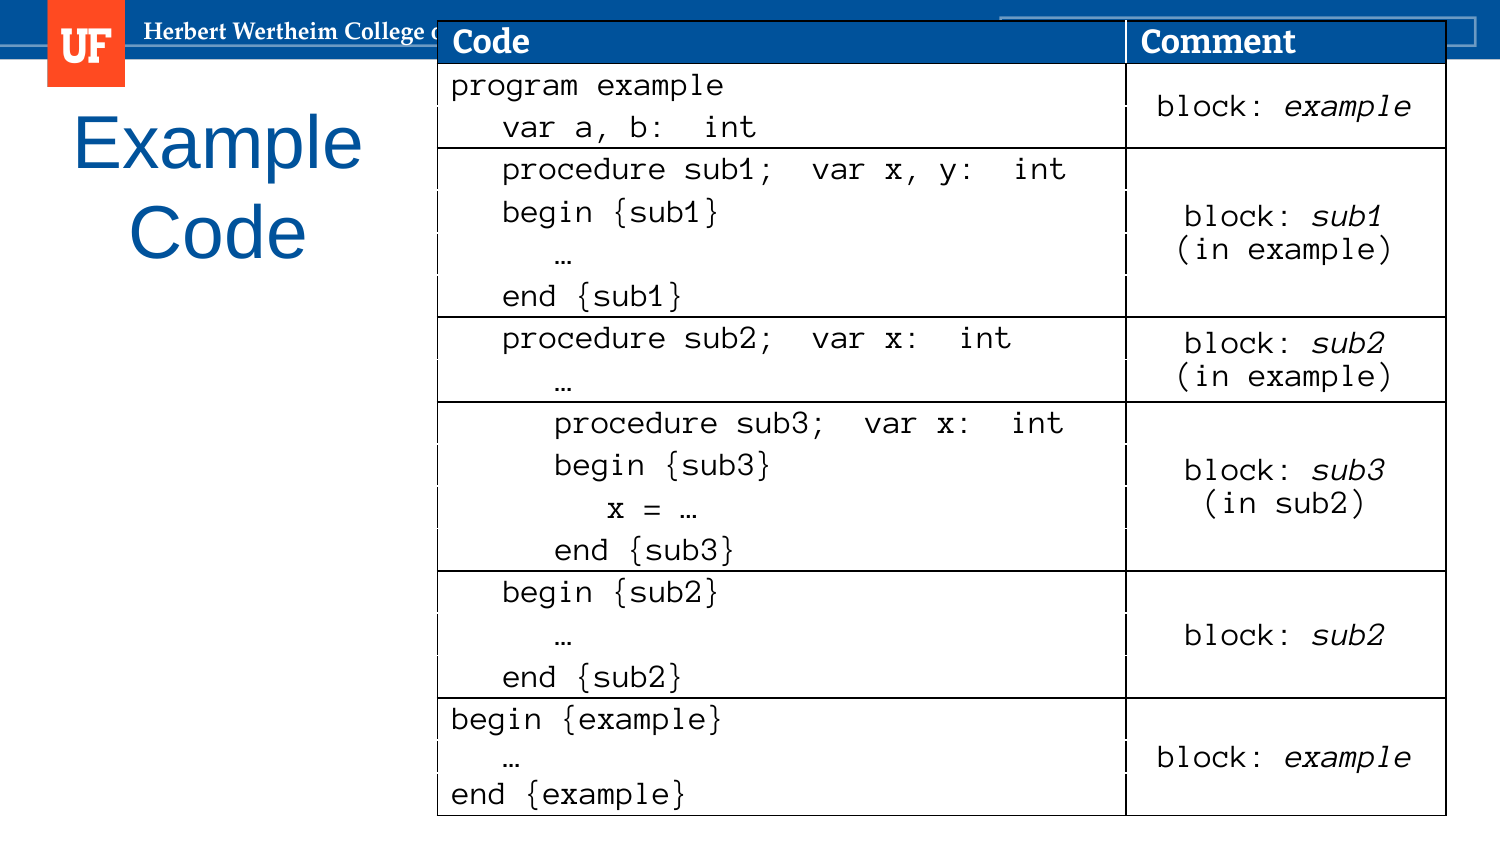

| Code |  |  |  | Comment |
| --- | --- | --- | --- | --- |
| program example |  |  |  | block: example |
|  | var a, b: int |  |  |  |
|  | procedure sub1; var x, y: int |  |  | block: sub1 (in example) |
|  | begin {sub1} |  |  |  |
|  |  | … |  |  |
|  | end {sub1} |  |  |  |
|  | procedure sub2; var x: int |  |  | block: sub2 (in example) |
|  |  | … |  |  |
|  |  | procedure sub3; var x: int |  | block: sub3 (in sub2) |
|  |  | begin {sub3} |  |  |
|  |  |  | x = … |  |
|  |  | end {sub3} |  |  |
|  | begin {sub2} |  |  | block: sub2 |
|  |  | … |  |  |
|  | end {sub2} |  |  |  |
| begin {example} |  |  |  | block: example |
|  | … |  |  |  |
| end {example} |  |  |  |  |
# Example Code